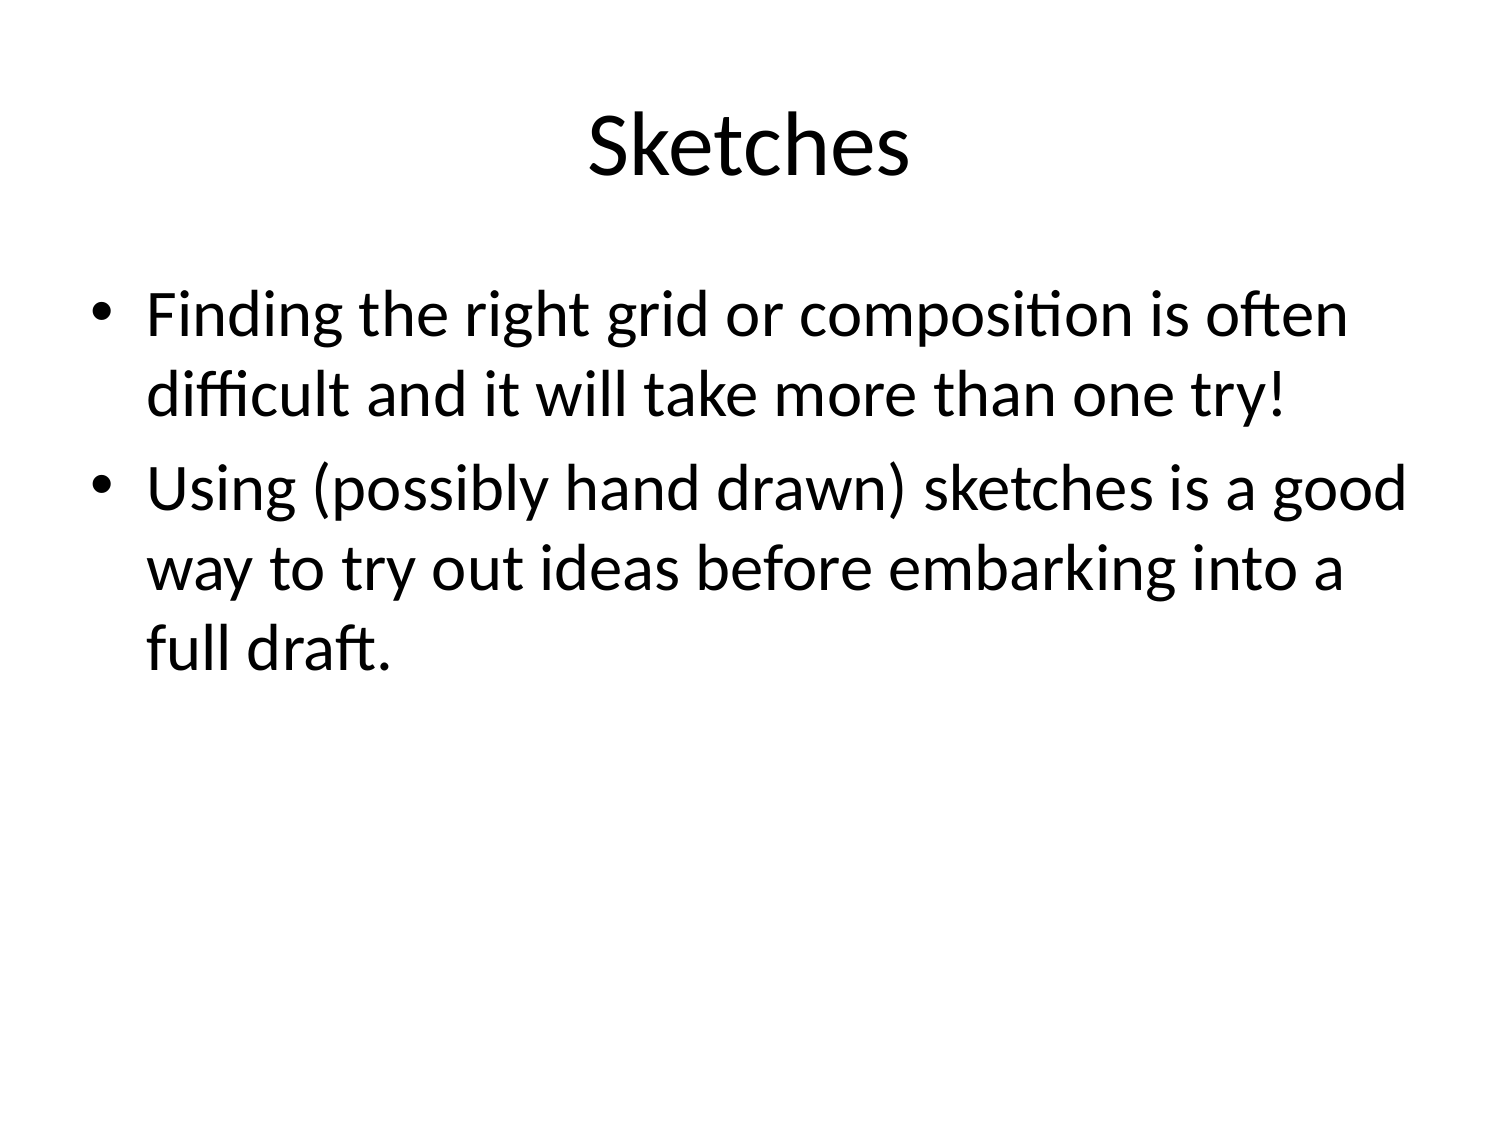

# Sketches
Finding the right grid or composition is often difficult and it will take more than one try!
Using (possibly hand drawn) sketches is a good way to try out ideas before embarking into a full draft.